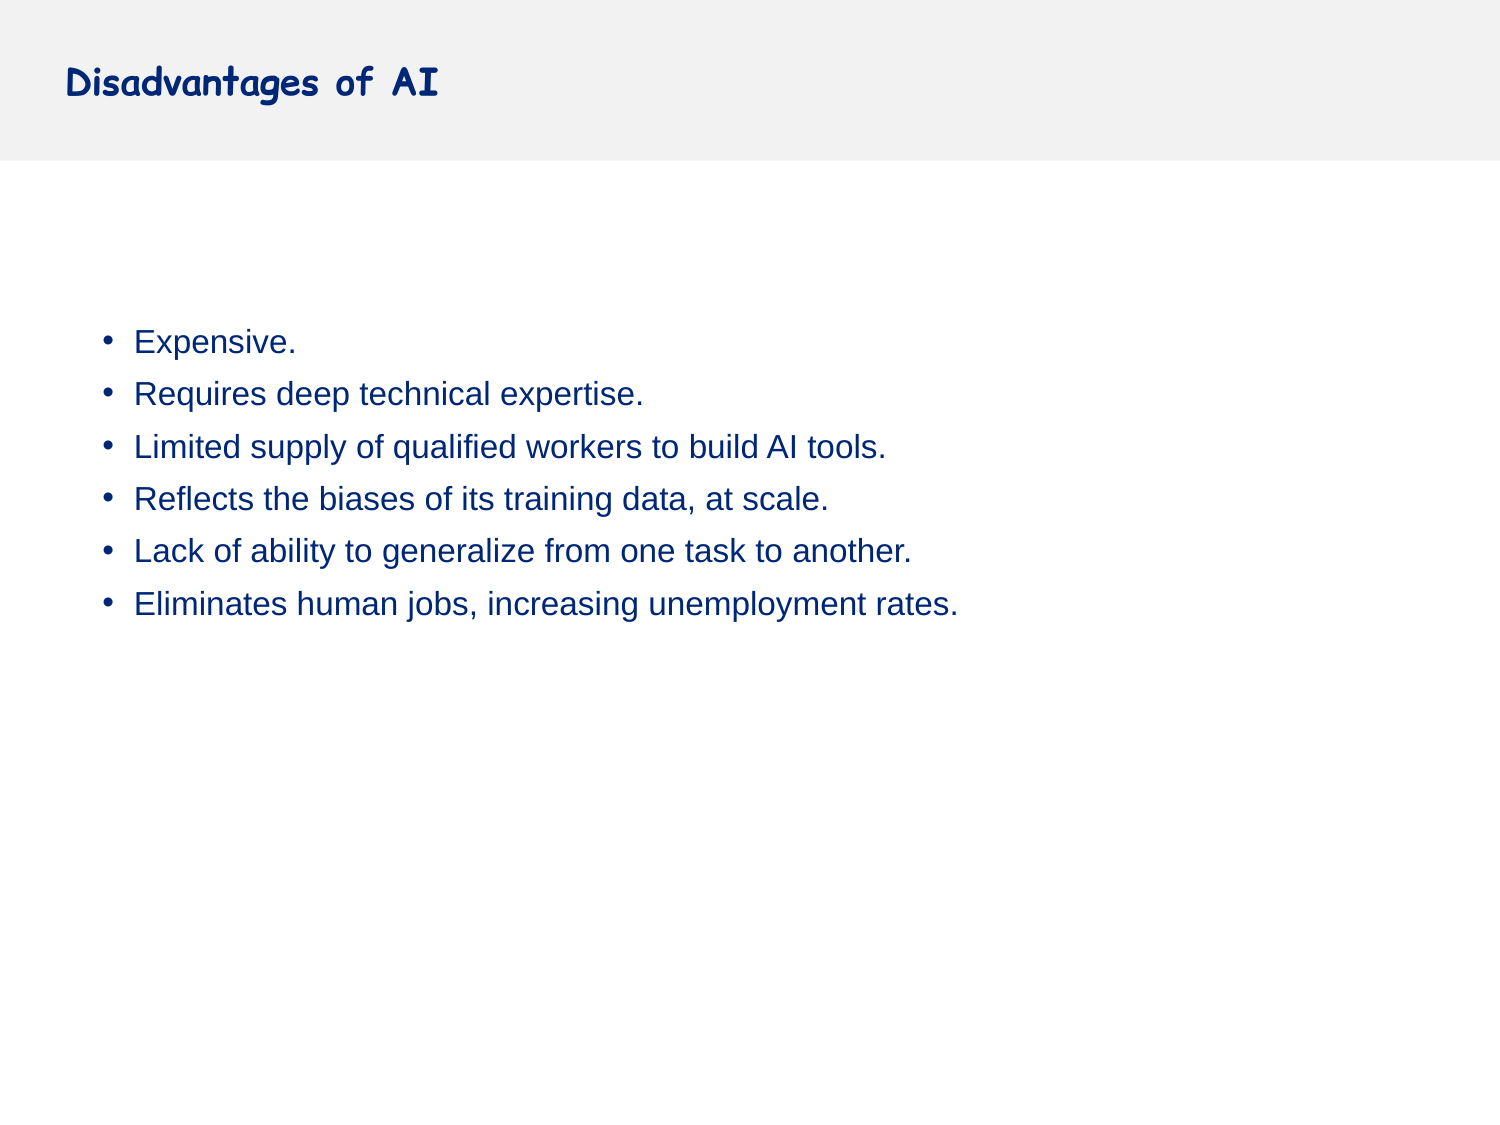

# Disadvantages of AI
Expensive.
Requires deep technical expertise.
Limited supply of qualified workers to build AI tools.
Reflects the biases of its training data, at scale.
Lack of ability to generalize from one task to another.
Eliminates human jobs, increasing unemployment rates.